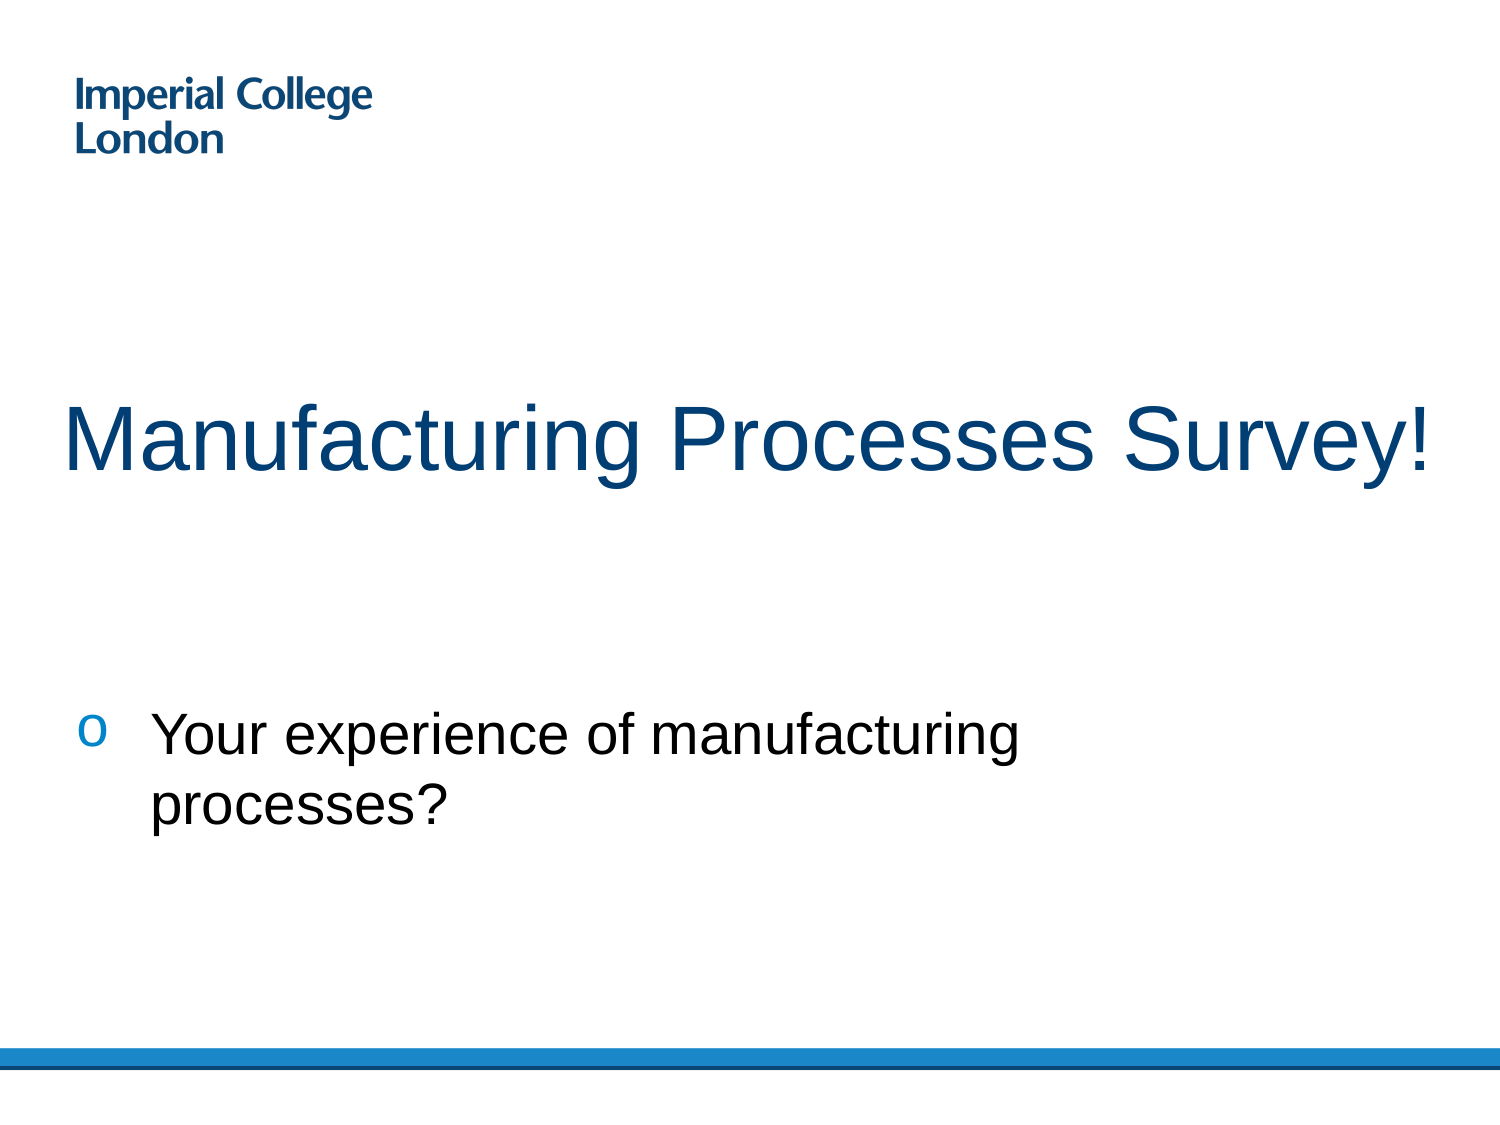

# Manufacturing Processes Survey!
Your experience of manufacturing processes?